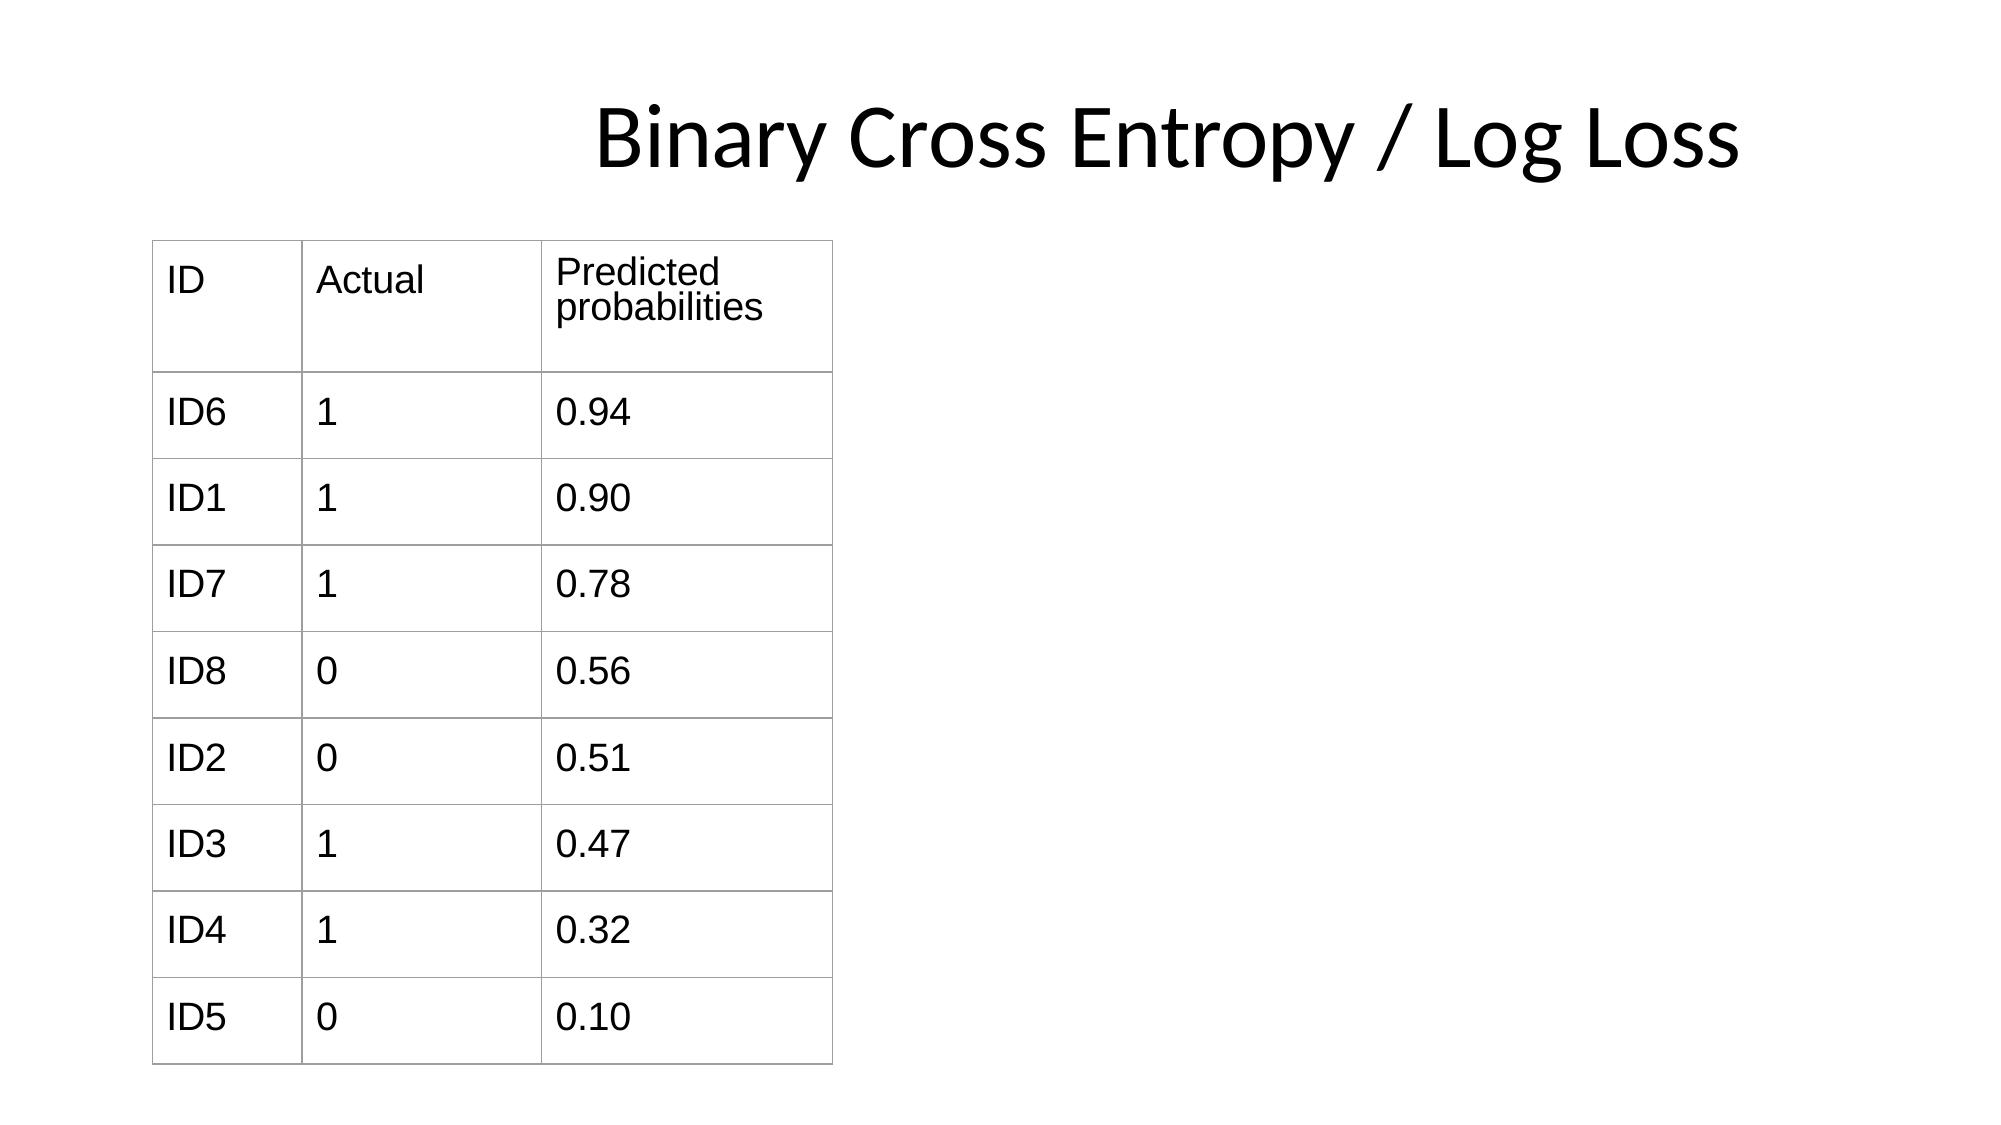

# Binary Cross Entropy / Log Loss
| ID | Actual | Predicted probabilities |
| --- | --- | --- |
| ID6 | 1 | 0.94 |
| ID1 | 1 | 0.90 |
| ID7 | 1 | 0.78 |
| ID8 | 0 | 0.56 |
| ID2 | 0 | 0.51 |
| ID3 | 1 | 0.47 |
| ID4 | 1 | 0.32 |
| ID5 | 0 | 0.10 |